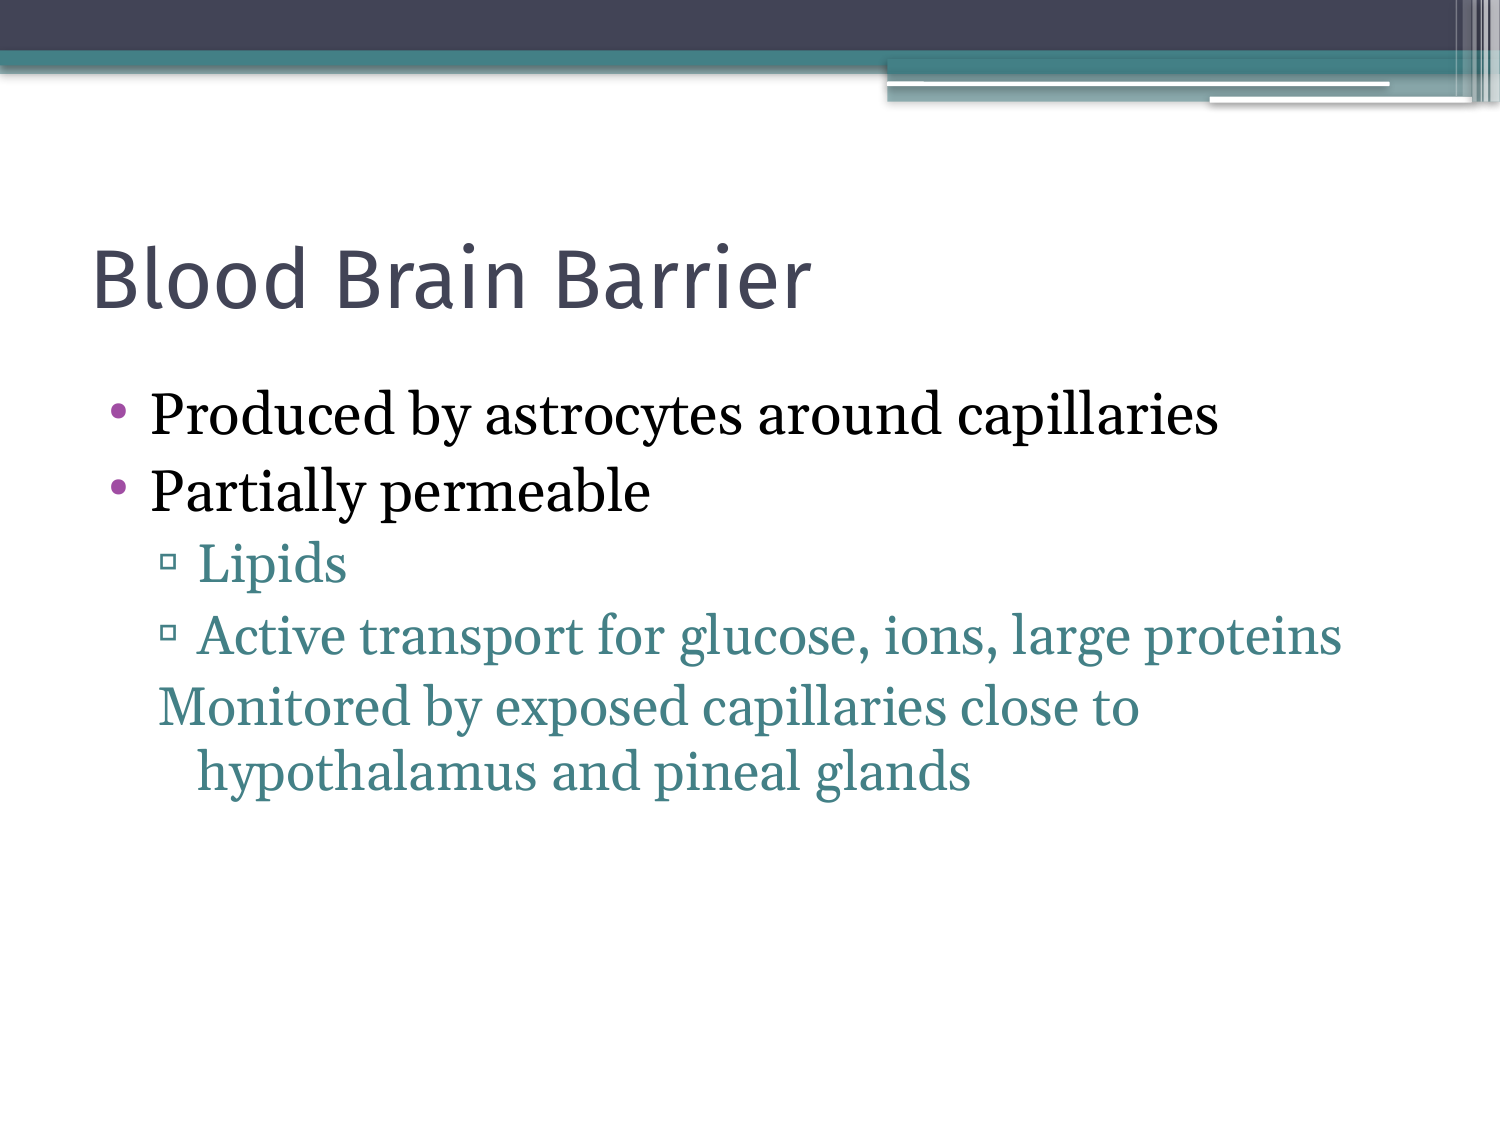

# Blood Brain Barrier
Produced by astrocytes around capillaries
Partially permeable
Lipids
Active transport for glucose, ions, large proteins
Monitored by exposed capillaries close to hypothalamus and pineal glands